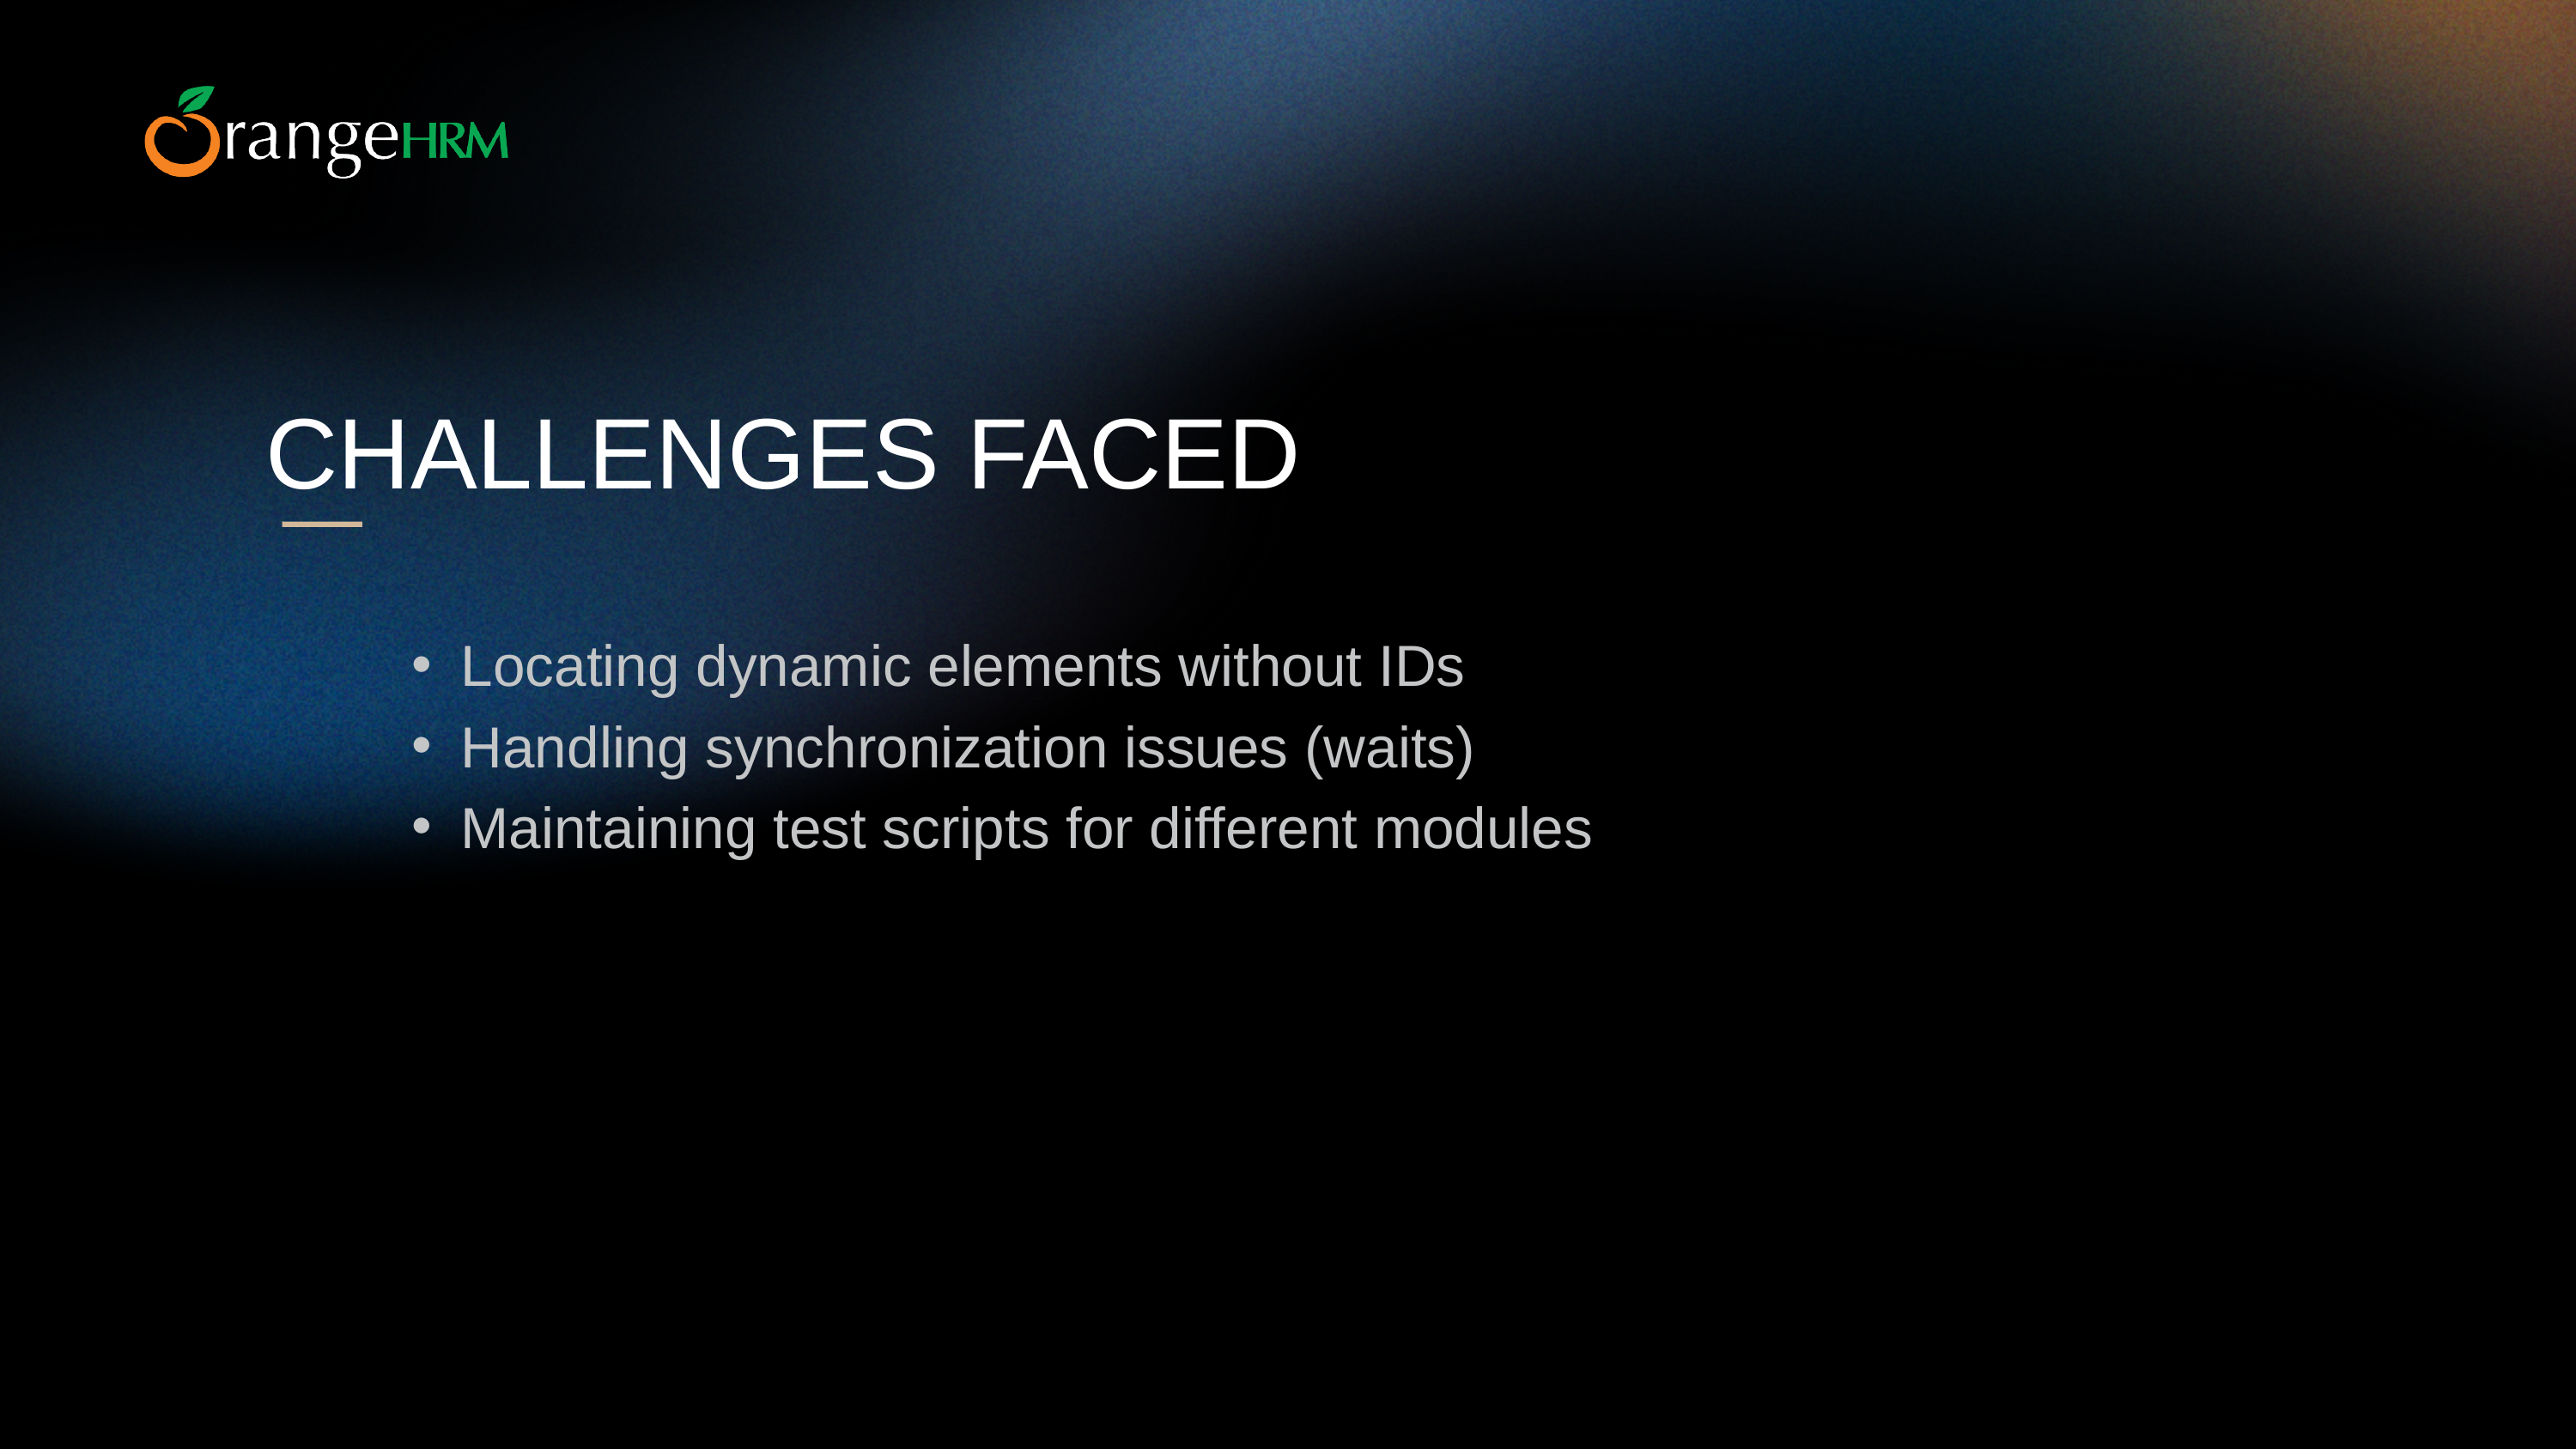

CHALLENGES FACED

Locating dynamic elements without IDs
Handling synchronization issues (waits)
Maintaining test scripts for different modules